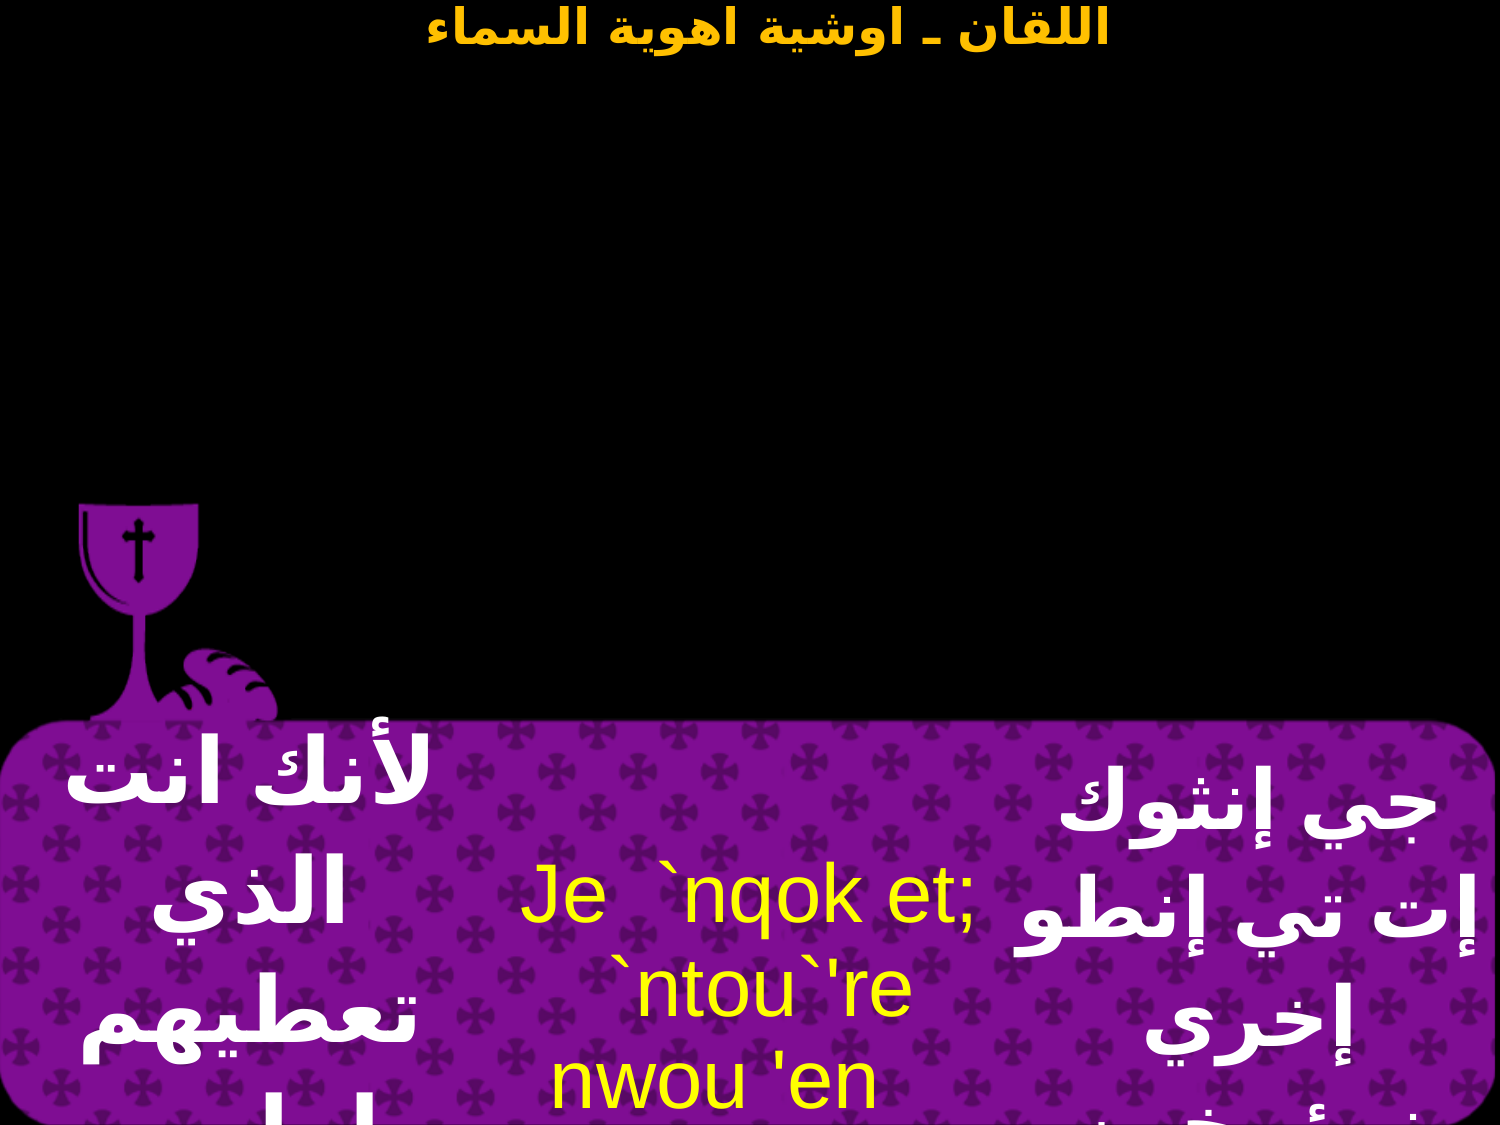

| لأنك انت الذي تعطيهم طعامهم في حين حسن | Je `nqok et; `ntou`'re nwou 'en ouchou `enanef | جي إنثوك إت تي إنطو إخري نوؤوخين أوسيو إينانيف |
| --- | --- | --- |